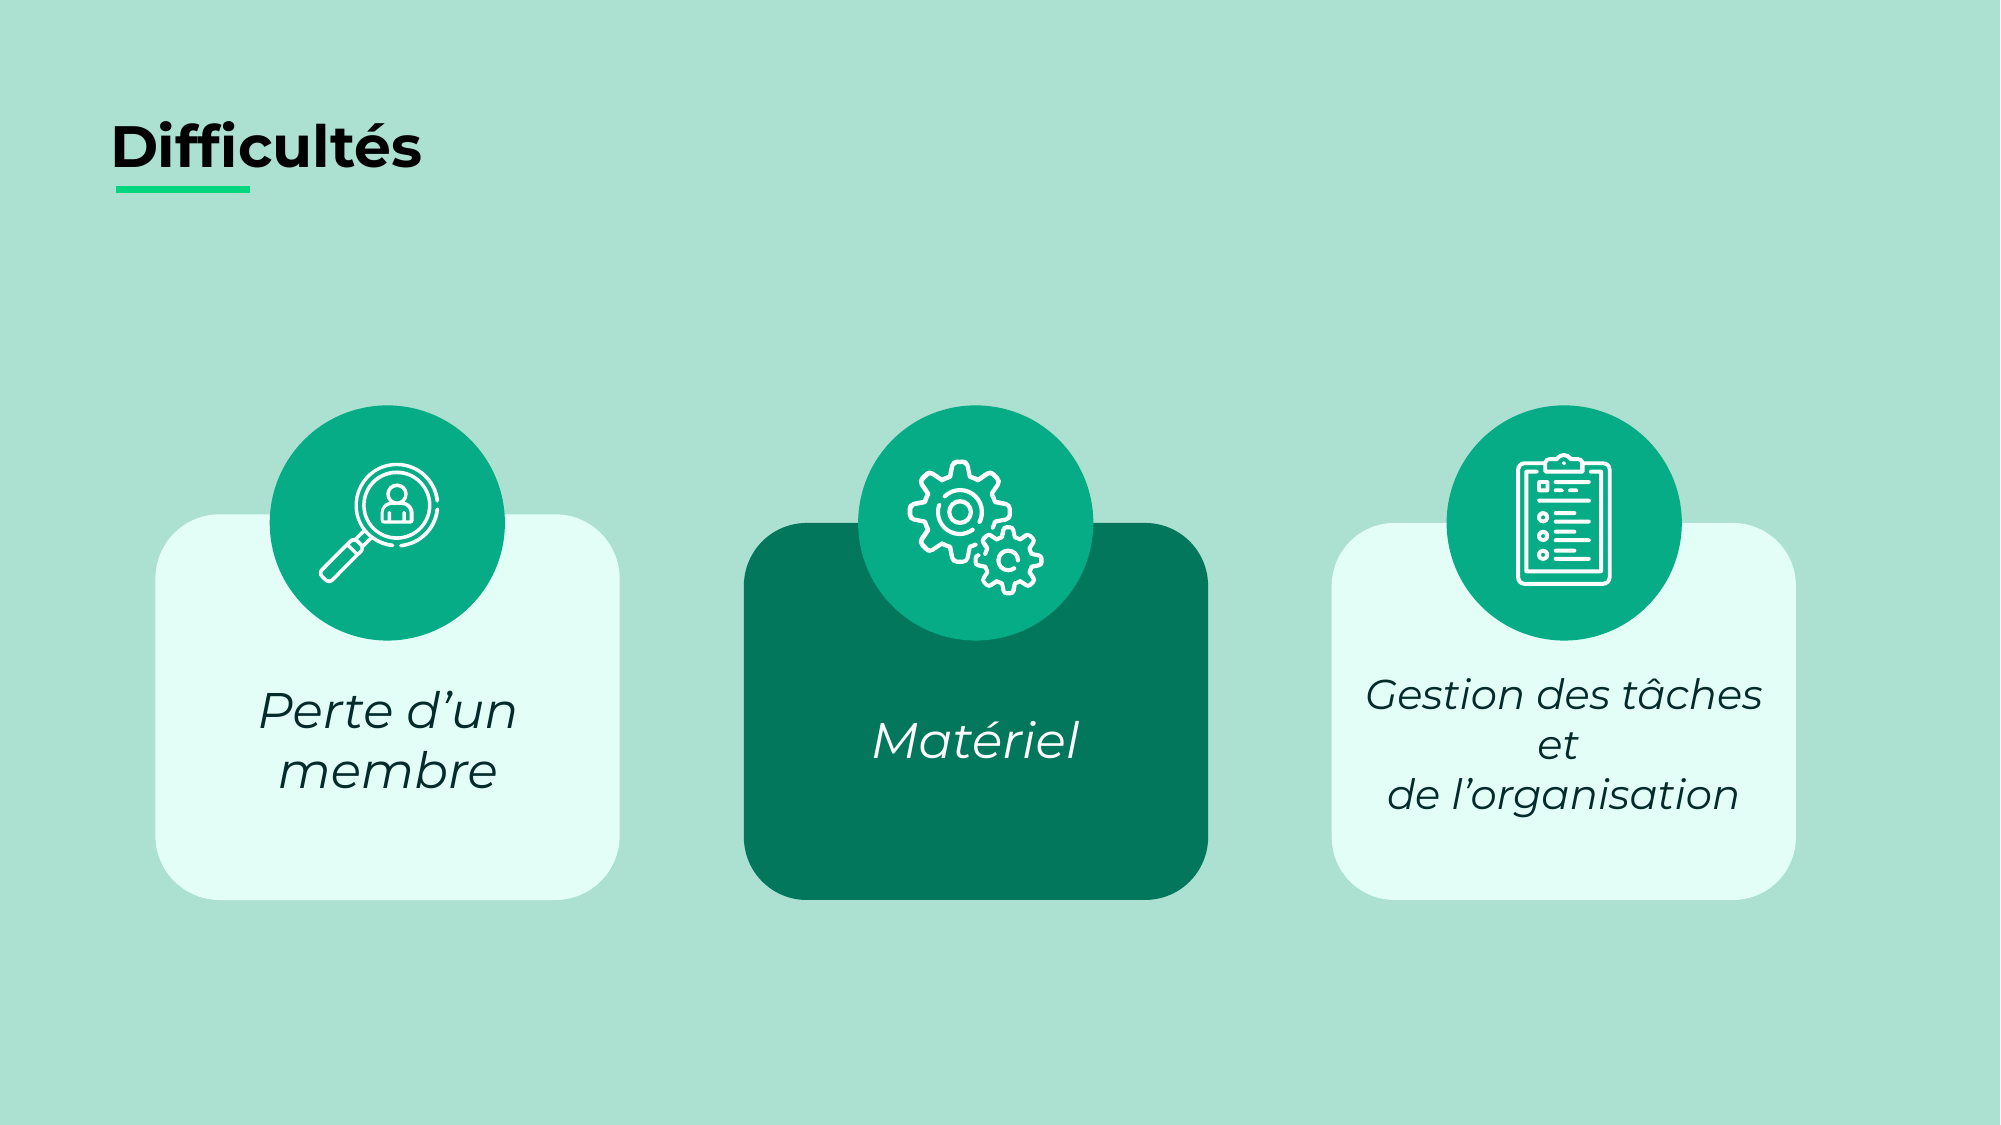

Difficultés

Gestion des tâches et
de l’organisation
Perte d’un membre
Matériel